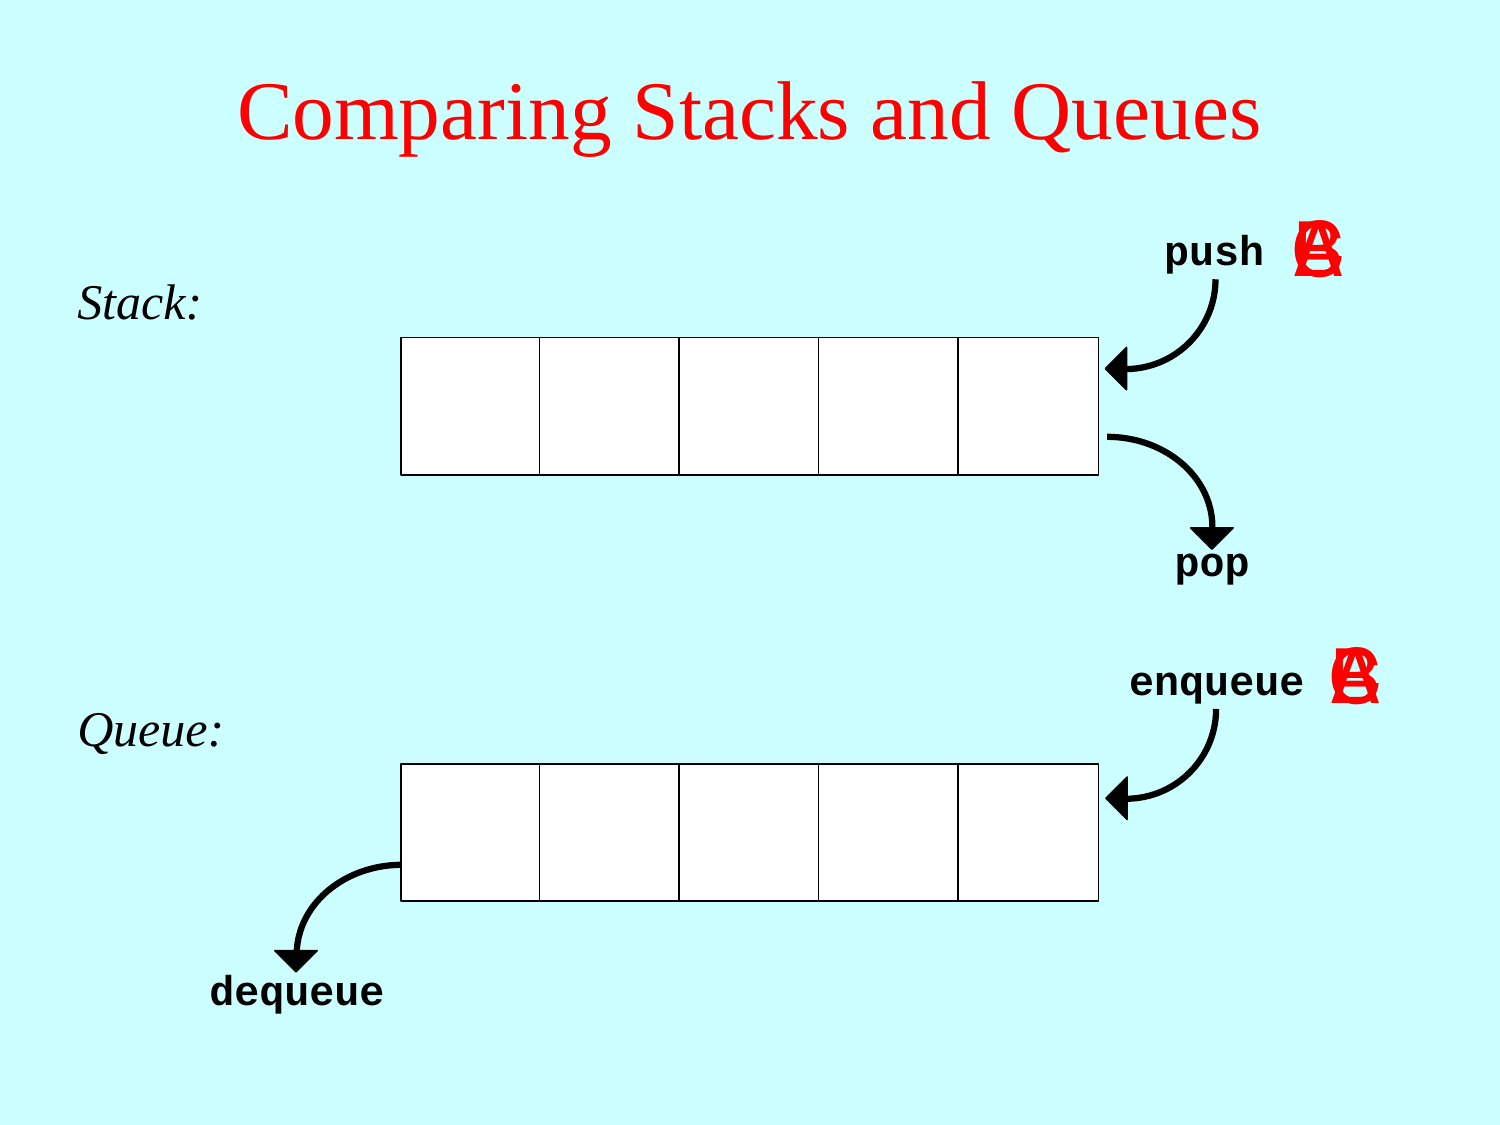

# Comparing Stacks and Queues

C
B
A
push
Stack:

pop

A
B
C
enqueue
Queue:

dequeue